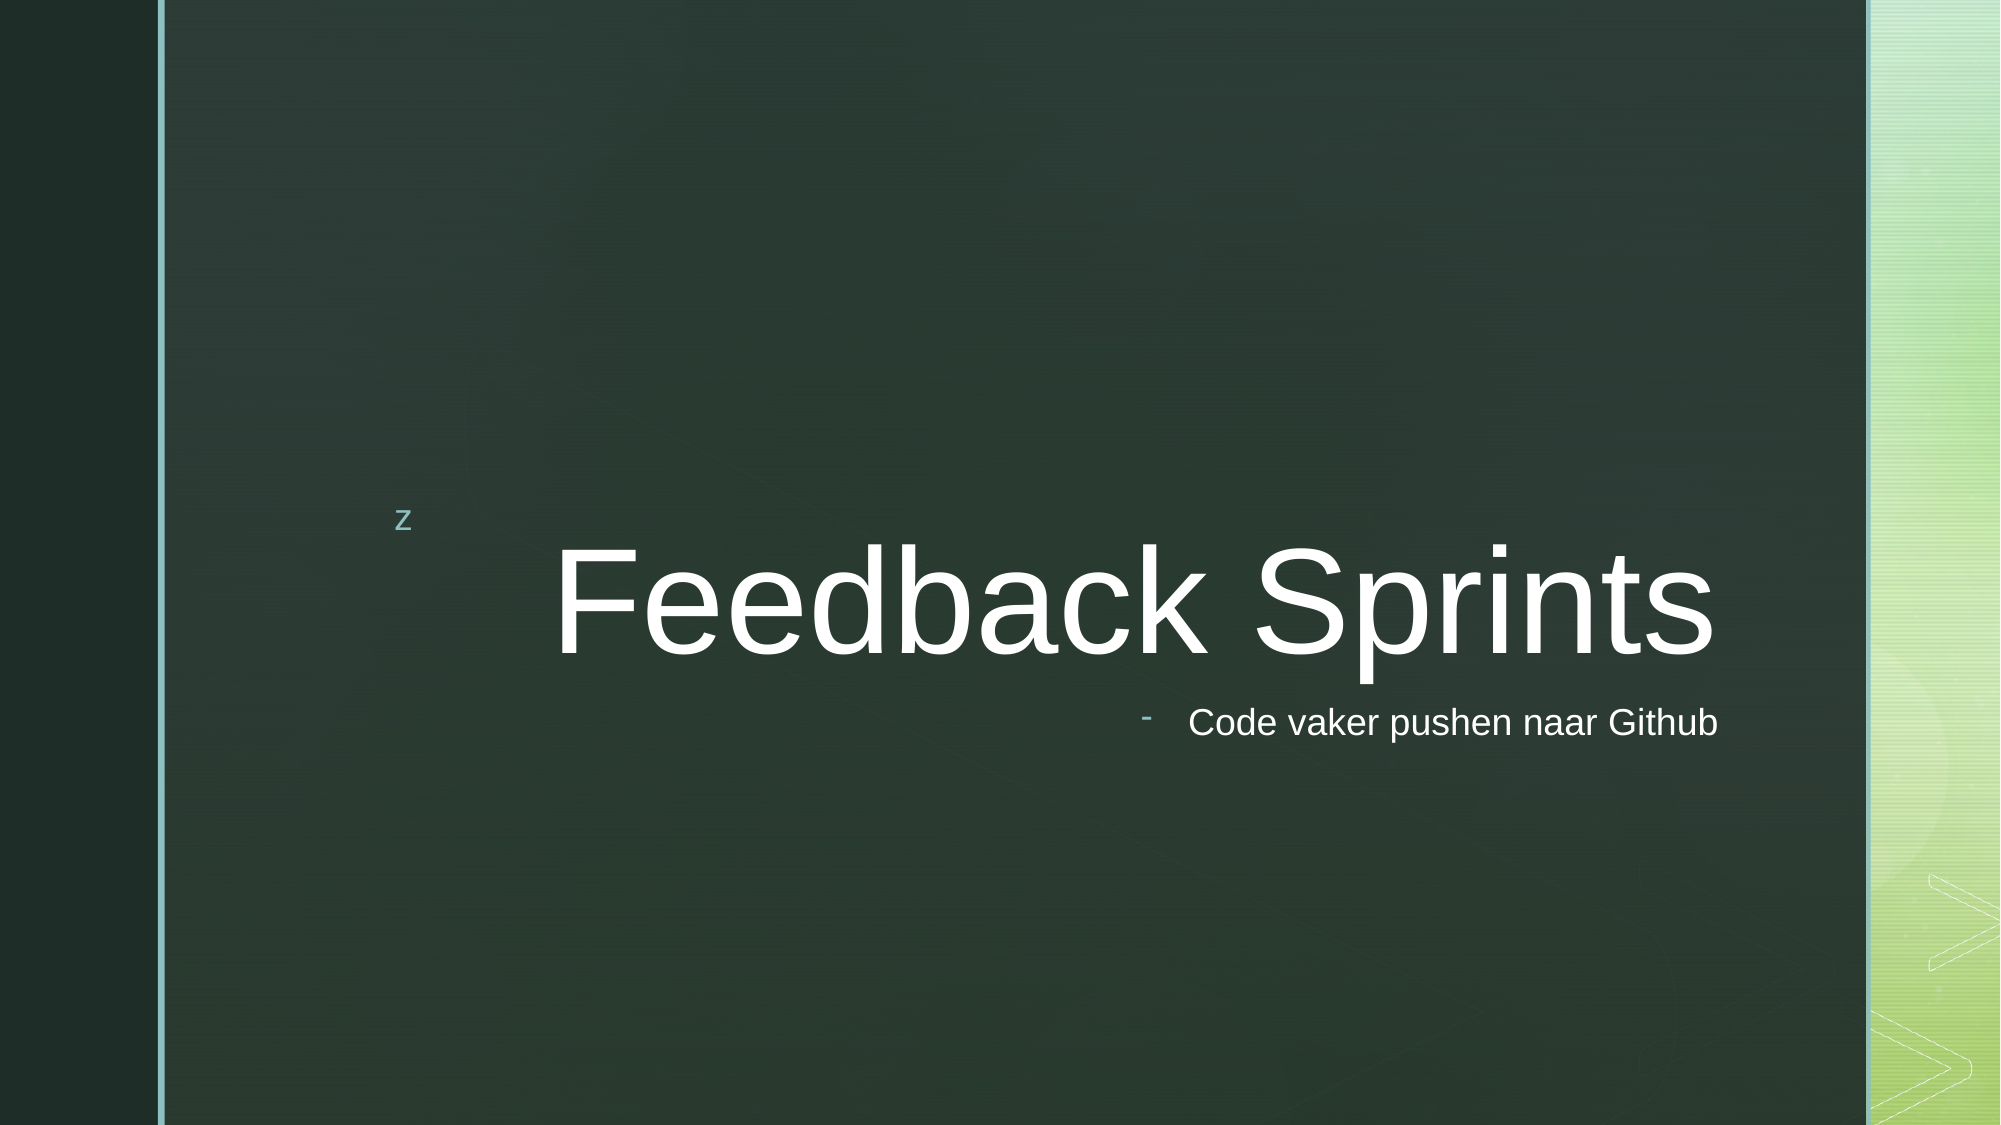

# Feedback Sprints
Code vaker pushen naar Github